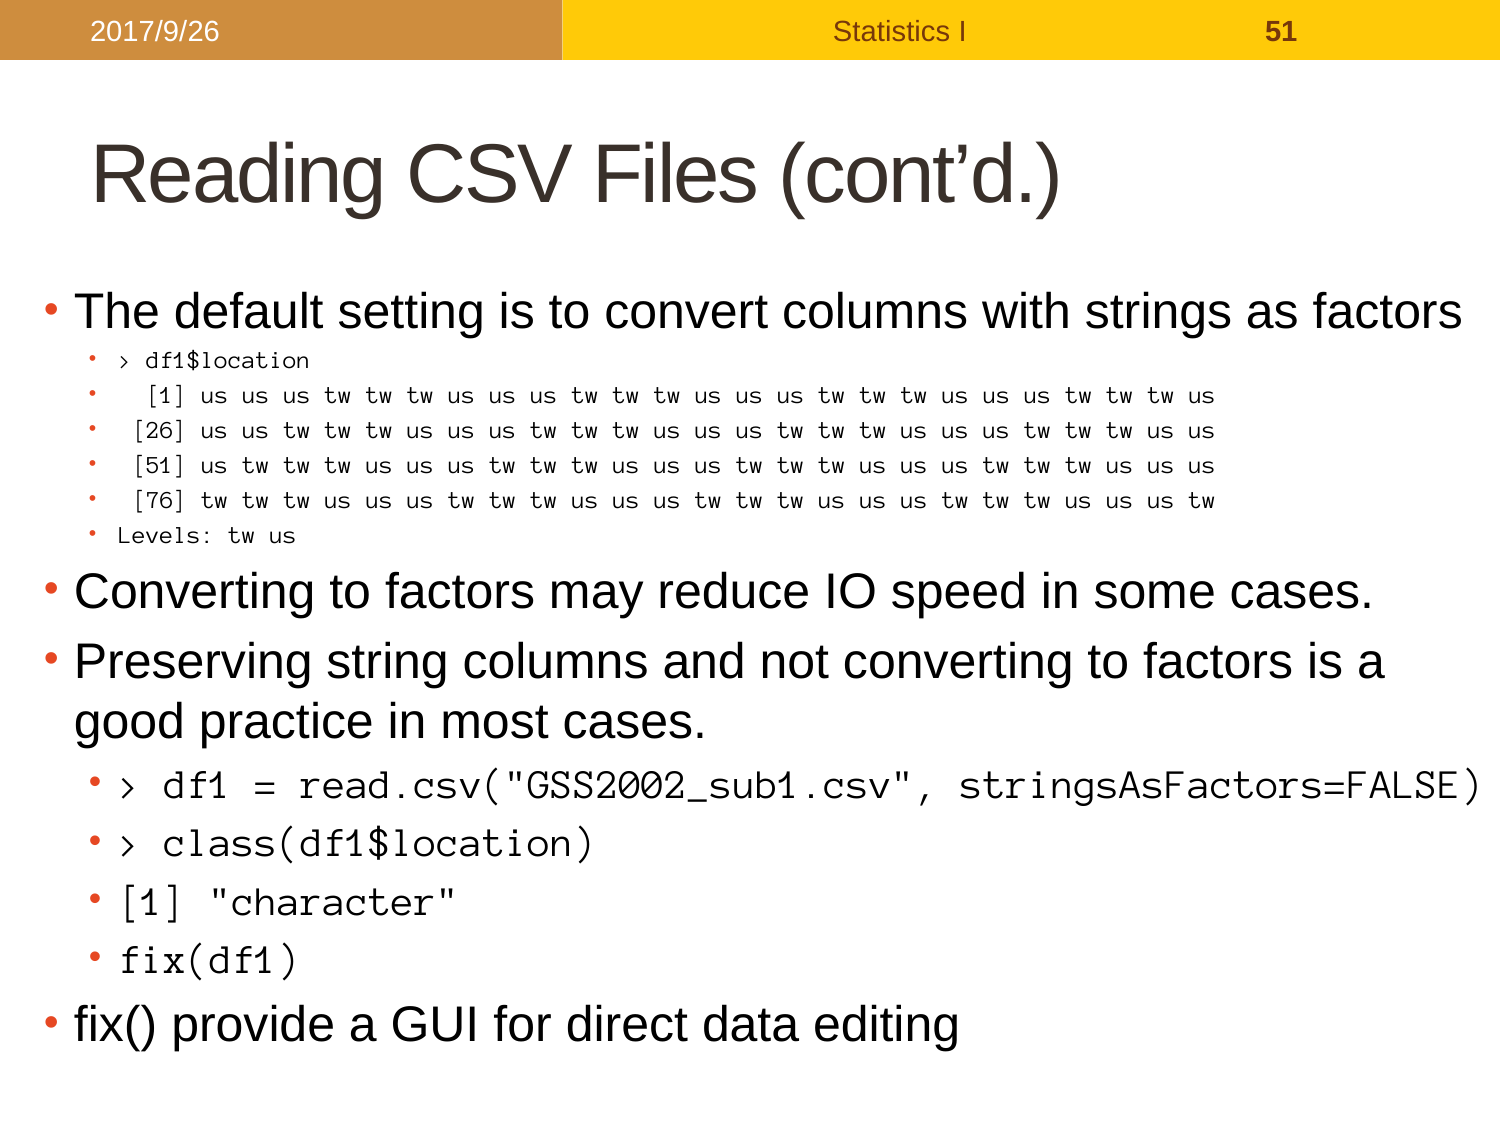

2017/9/26
Statistics I
51
# Reading CSV Files (cont’d.)
The default setting is to convert columns with strings as factors
> df1$location
  [1] us us us tw tw tw us us us tw tw tw us us us tw tw tw us us us tw tw tw us
 [26] us us tw tw tw us us us tw tw tw us us us tw tw tw us us us tw tw tw us us
 [51] us tw tw tw us us us tw tw tw us us us tw tw tw us us us tw tw tw us us us
 [76] tw tw tw us us us tw tw tw us us us tw tw tw us us us tw tw tw us us us tw
Levels: tw us
Converting to factors may reduce IO speed in some cases.
Preserving string columns and not converting to factors is a good practice in most cases.
> df1 = read.csv("GSS2002_sub1.csv", stringsAsFactors=FALSE)
> class(df1$location)
[1] "character"
fix(df1)
fix() provide a GUI for direct data editing